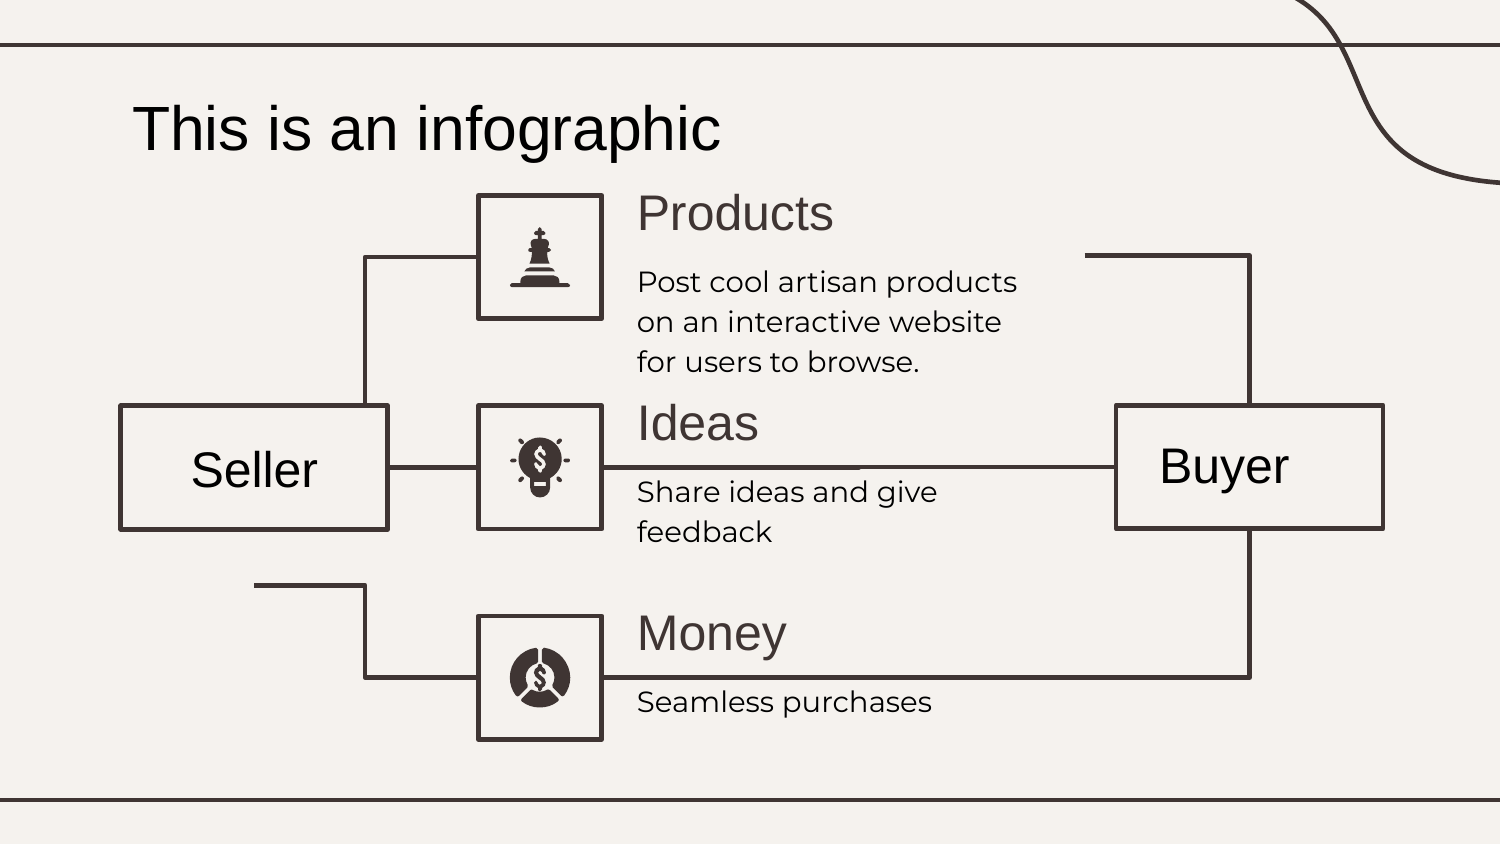

# This is an infographic
Products

Post cool artisan products on an interactive website for users to browse.
Ideas

Buyer
Seller

Share ideas and give feedback
Money

Seamless purchases